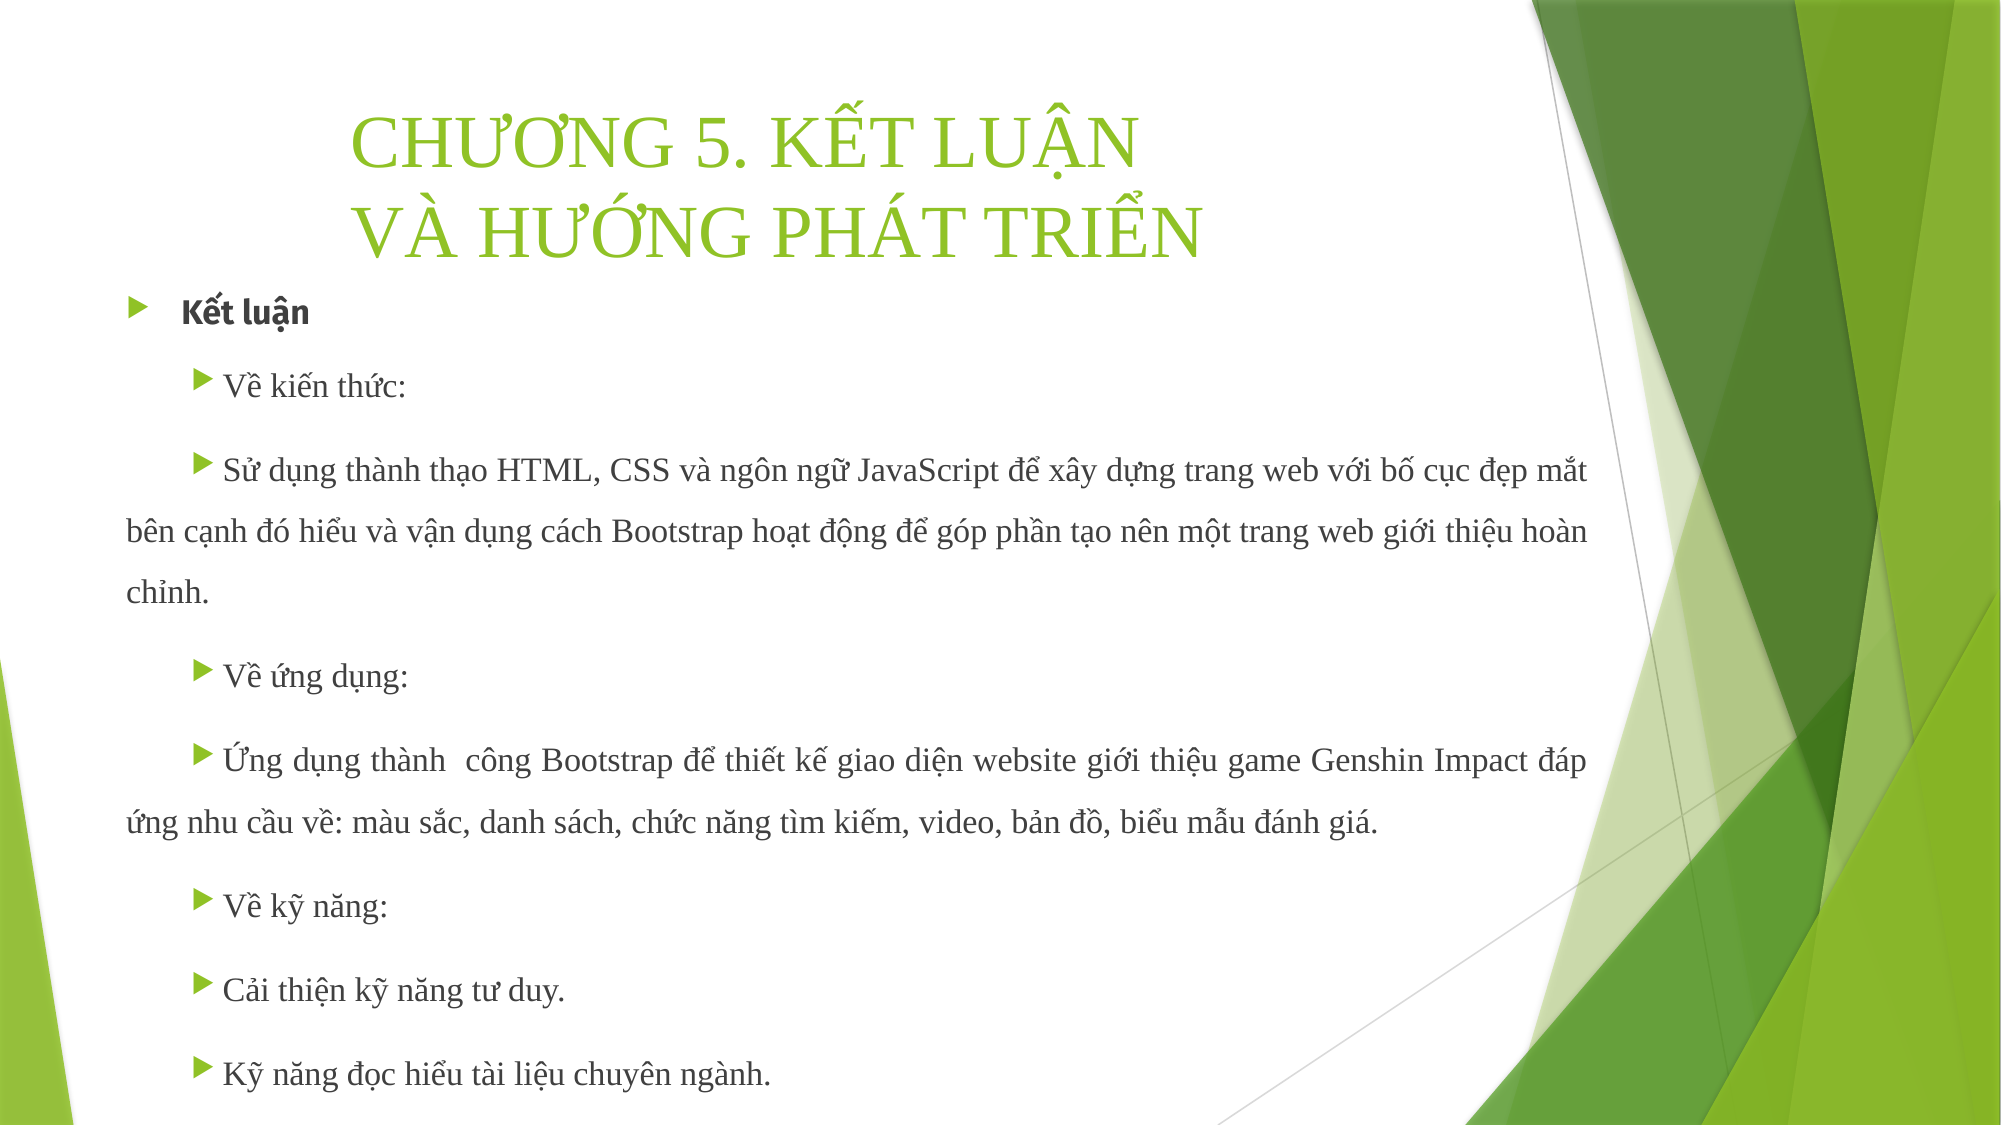

# CHƯƠNG 5. KẾT LUẬN VÀ HƯỚNG PHÁT TRIỂN
Kết luận
Về kiến thức:
Sử dụng thành thạo HTML, CSS và ngôn ngữ JavaScript để xây dựng trang web với bố cục đẹp mắt bên cạnh đó hiểu và vận dụng cách Bootstrap hoạt động để góp phần tạo nên một trang web giới thiệu hoàn chỉnh.
Về ứng dụng:
Ứng dụng thành  công Bootstrap để thiết kế giao diện website giới thiệu game Genshin Impact đáp ứng nhu cầu về: màu sắc, danh sách, chức năng tìm kiếm, video, bản đồ, biểu mẫu đánh giá.
Về kỹ năng:
Cải thiện kỹ năng tư duy.
Kỹ năng đọc hiểu tài liệu chuyên ngành.